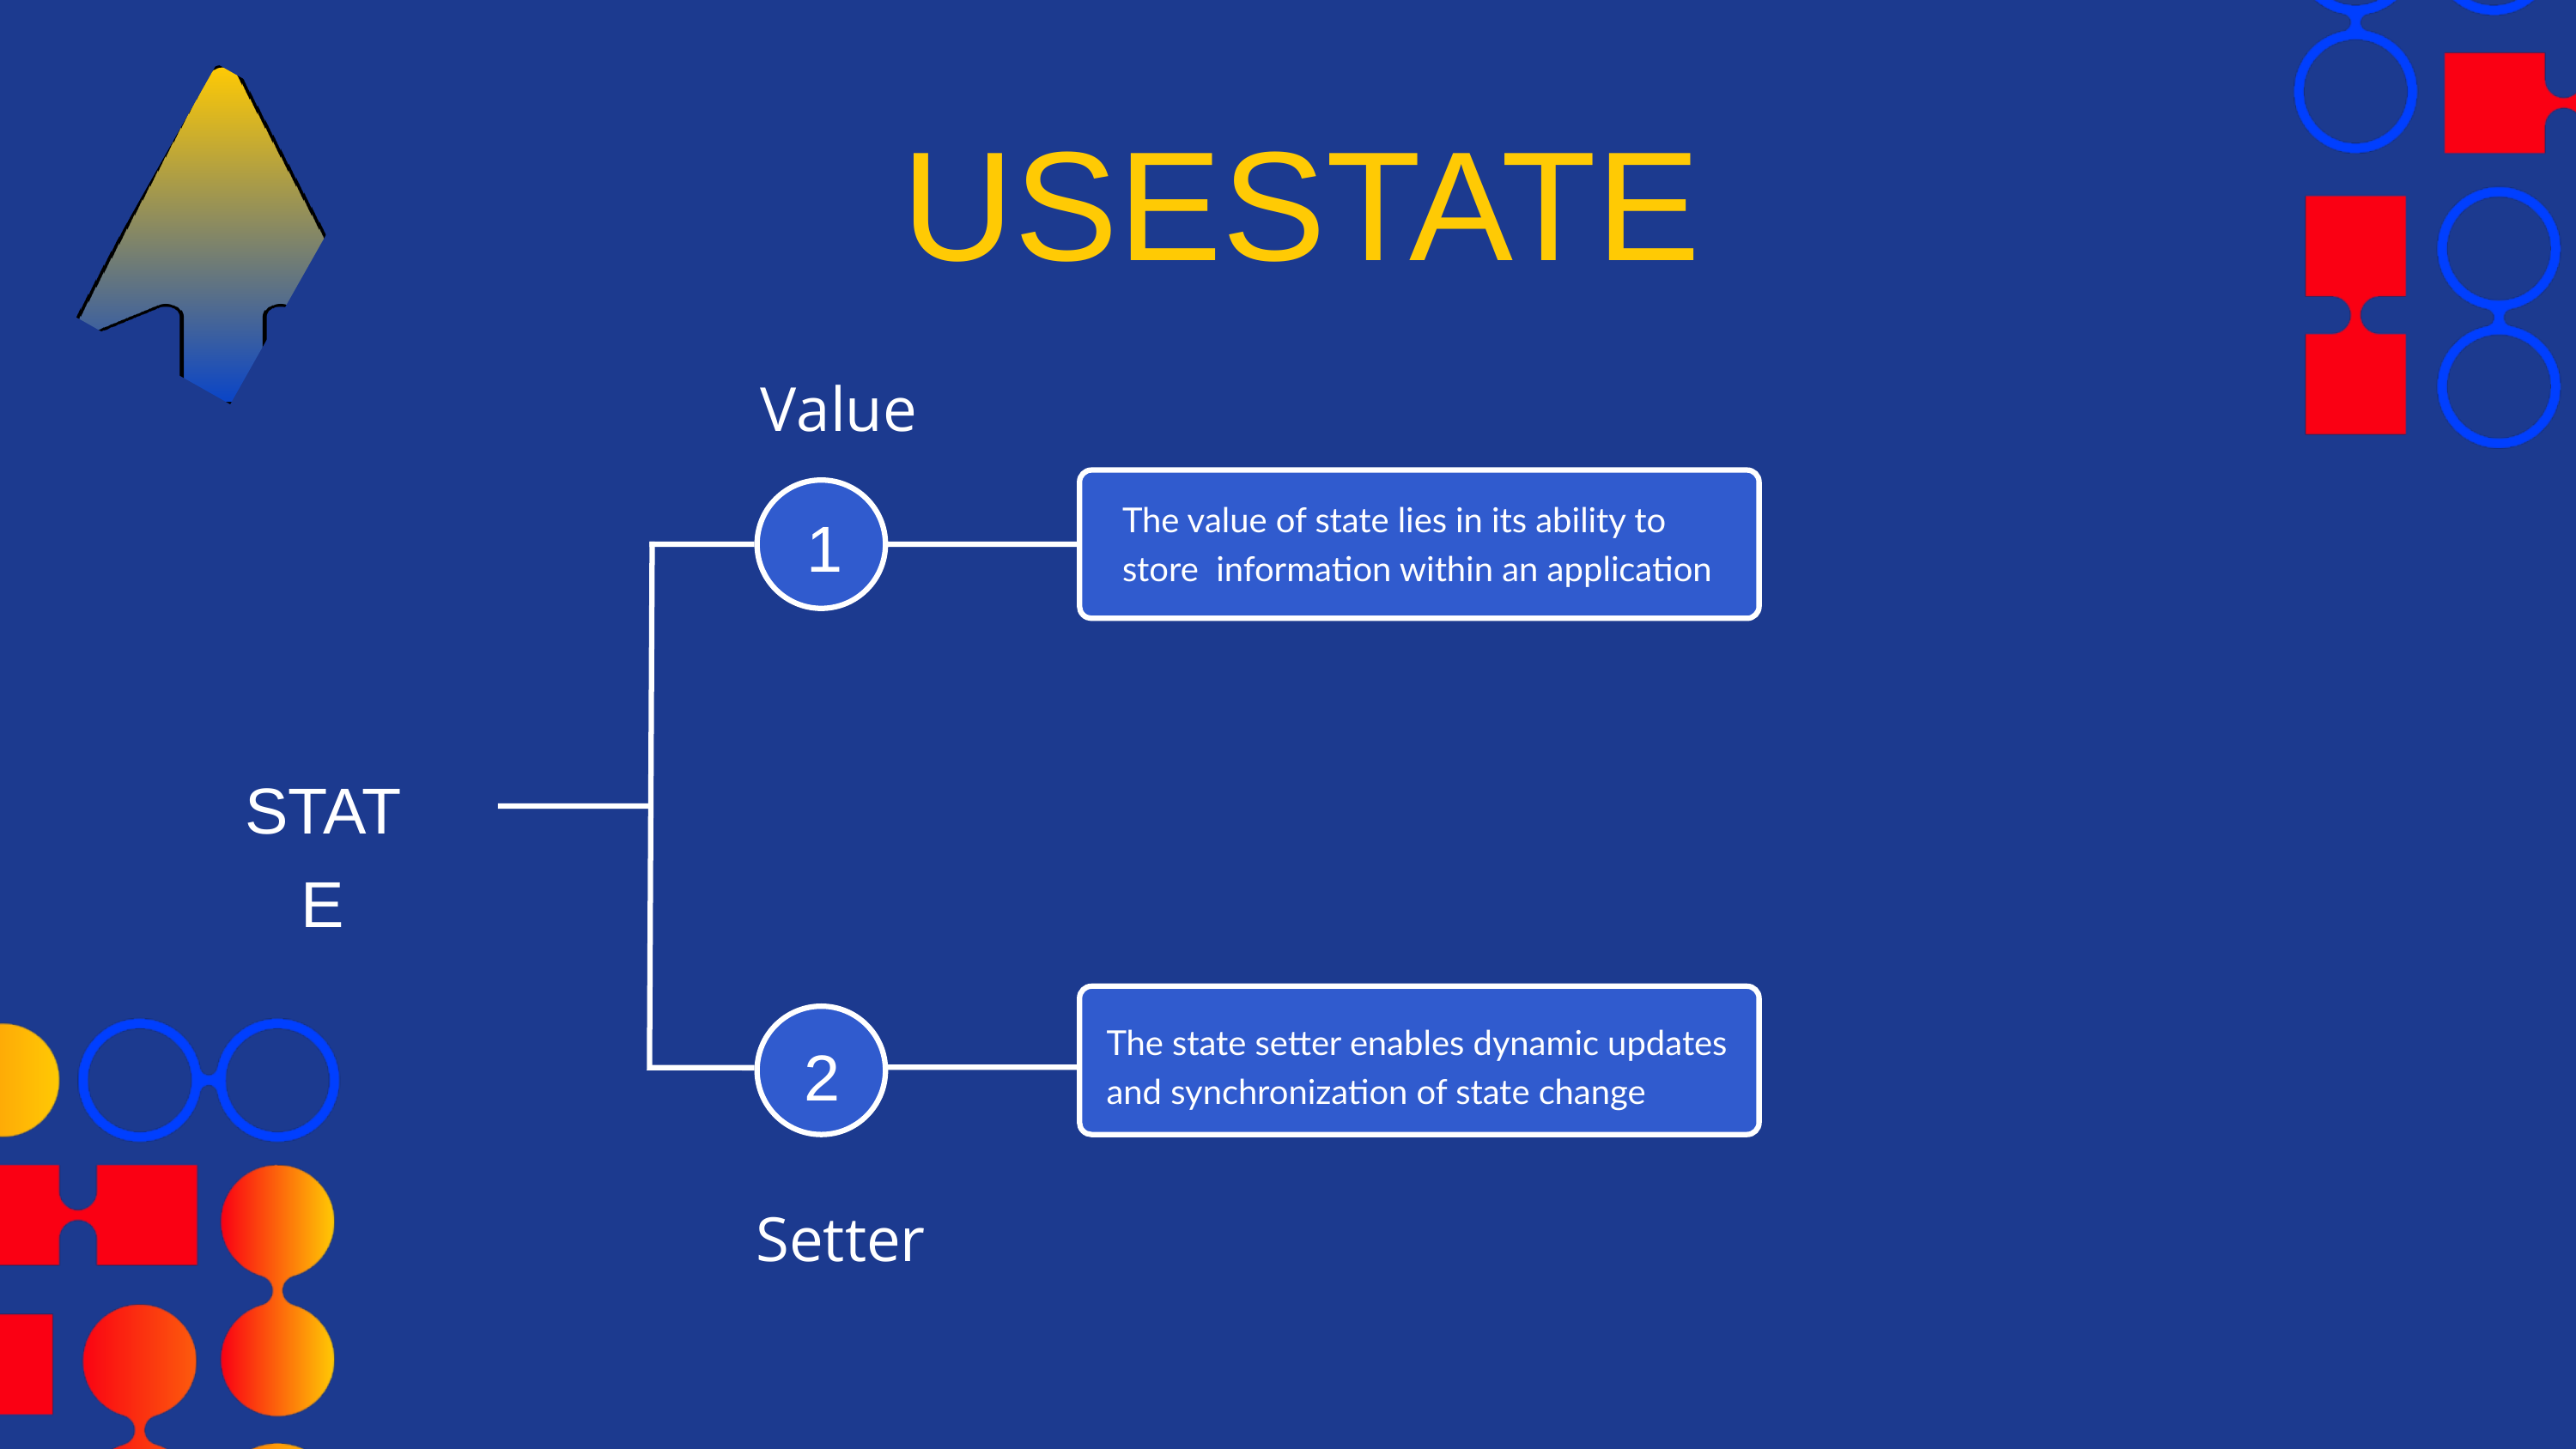

USESTATE
Value

The value of state lies in its ability to store  information within an application
1

STATE

The state setter enables dynamic updates and synchronization of state change

2

Setter